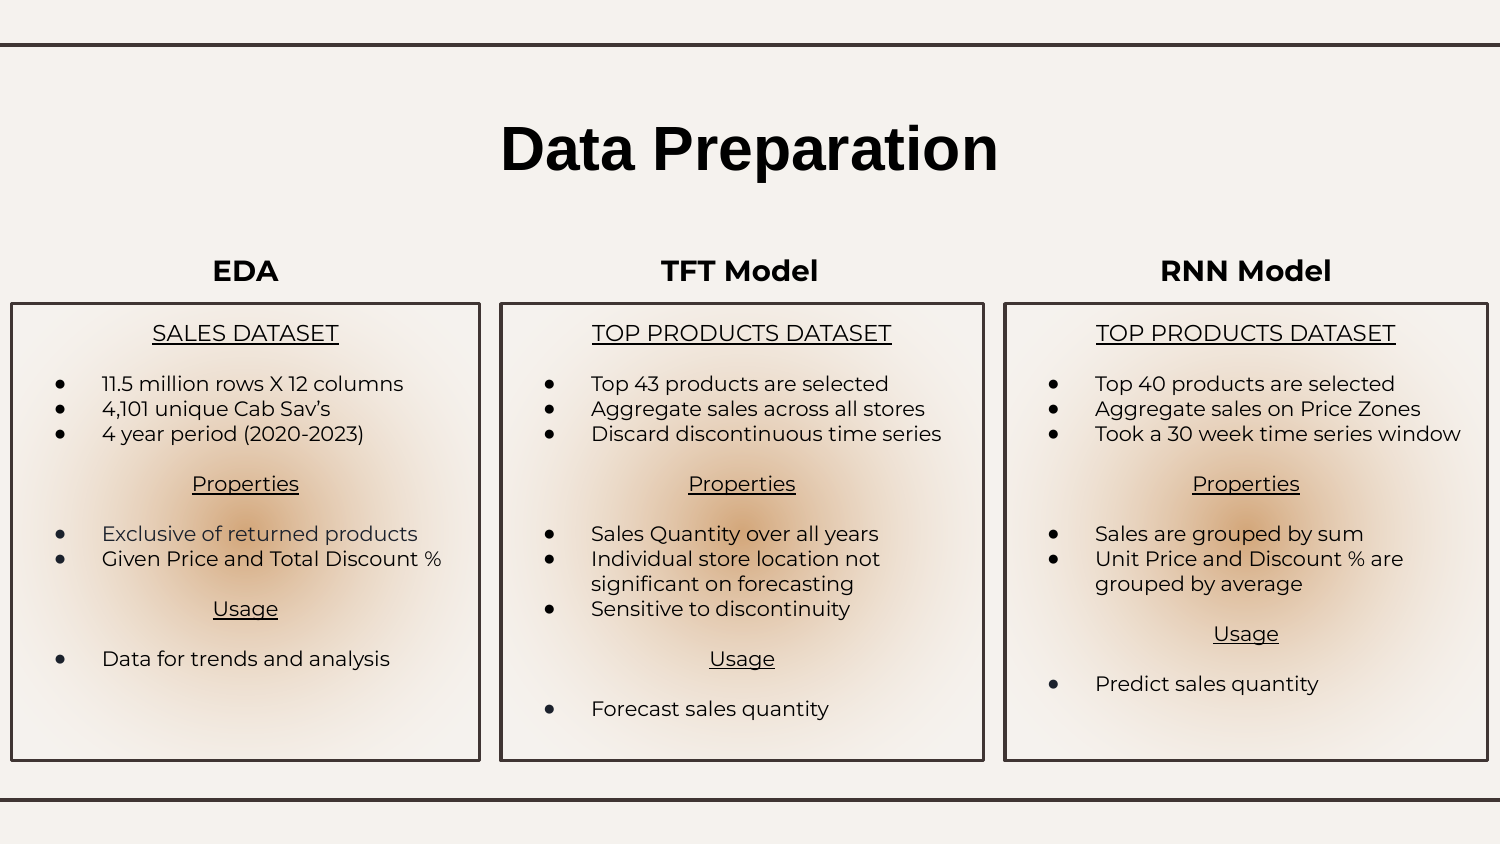

Data Preparation
EDA
TFT Model
RNN Model
SALES DATASET

11.5 million rows X 12 columns
4,101 unique Cab Sav’s
4 year period (2020-2023)

Properties

Exclusive of returned products
Given Price and Total Discount %

Usage

Data for trends and analysis

TOP PRODUCTS DATASET

Top 43 products are selected
Aggregate sales across all stores
Discard discontinuous time series

Properties

Sales Quantity over all years
Individual store location not significant on forecasting
Sensitive to discontinuity

Usage

Forecast sales quantity
TOP PRODUCTS DATASET

Top 40 products are selected
Aggregate sales on Price Zones
Took a 30 week time series window

Properties

Sales are grouped by sum
Unit Price and Discount % are grouped by average

Usage

Predict sales quantity